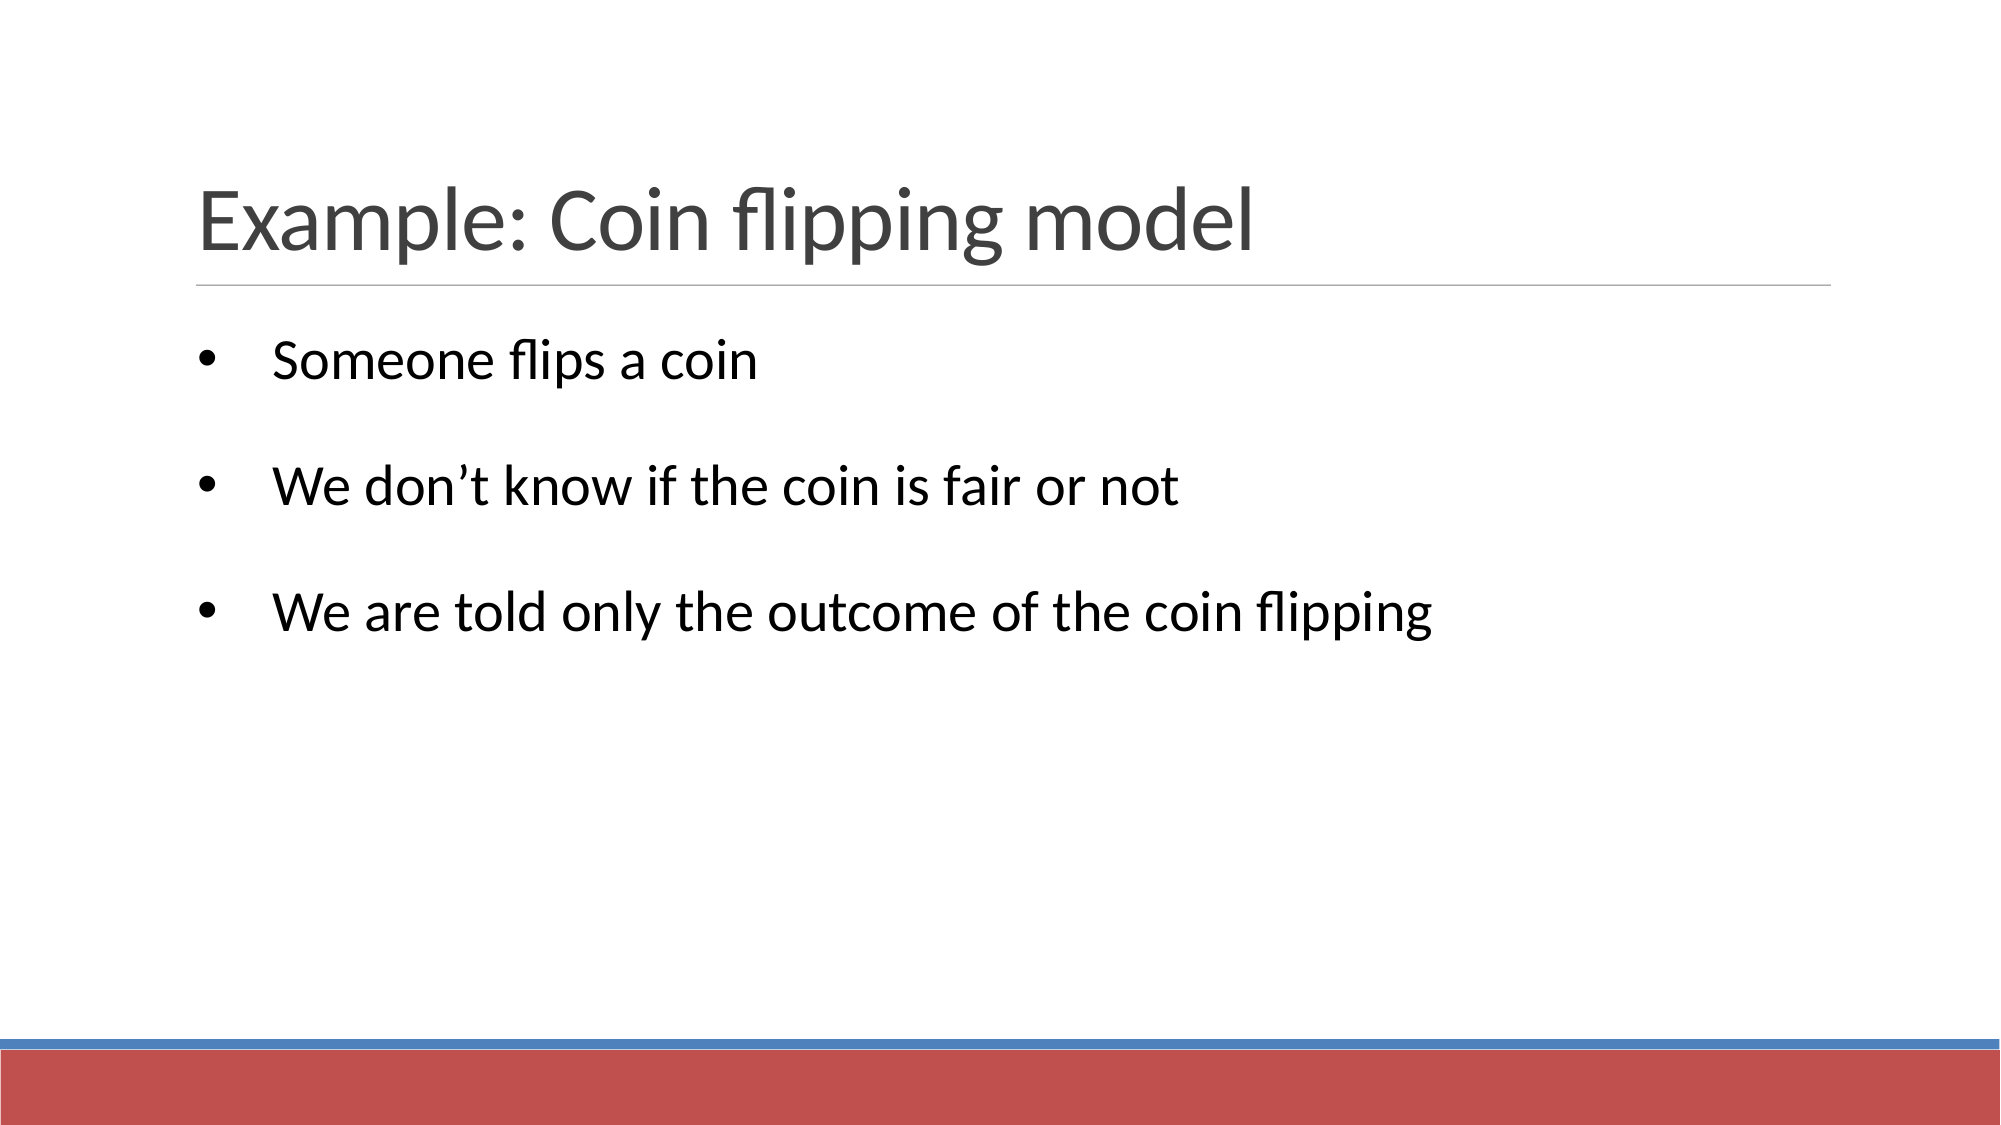

Example: Coin flipping model
Someone flips a coin

We don’t know if the coin is fair or not

We are told only the outcome of the coin flipping